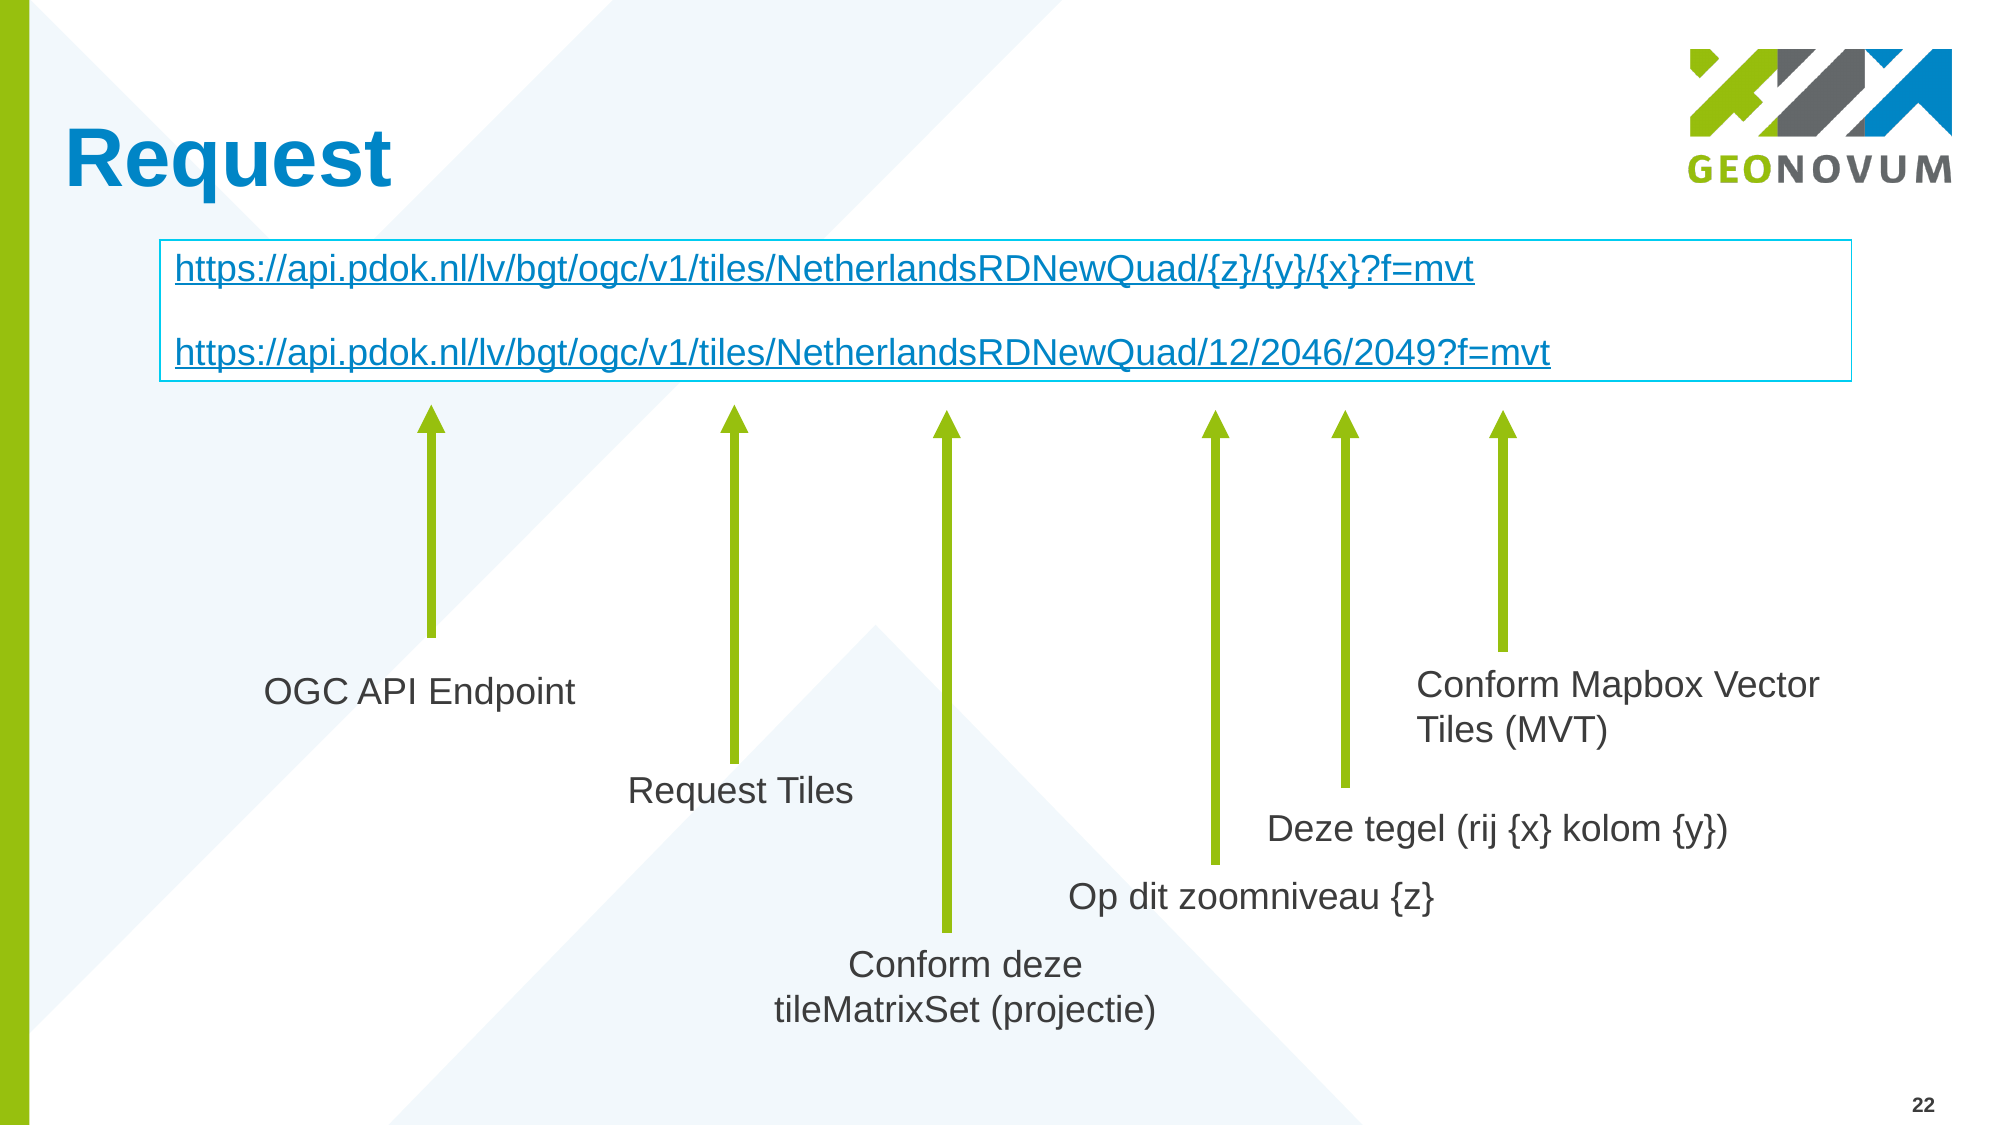

# Request
| https://api.pdok.nl/lv/bgt/ogc/v1/tiles/NetherlandsRDNewQuad/{z}/{y}/{x}?f=mvt https://api.pdok.nl/lv/bgt/ogc/v1/tiles/NetherlandsRDNewQuad/12/2046/2049?f=mvt |
| --- |
Conform Mapbox Vector Tiles (MVT)
OGC API Endpoint
Request Tiles
Deze tegel (rij {x} kolom {y})
Op dit zoomniveau {z}
Conform deze tileMatrixSet (projectie)
22